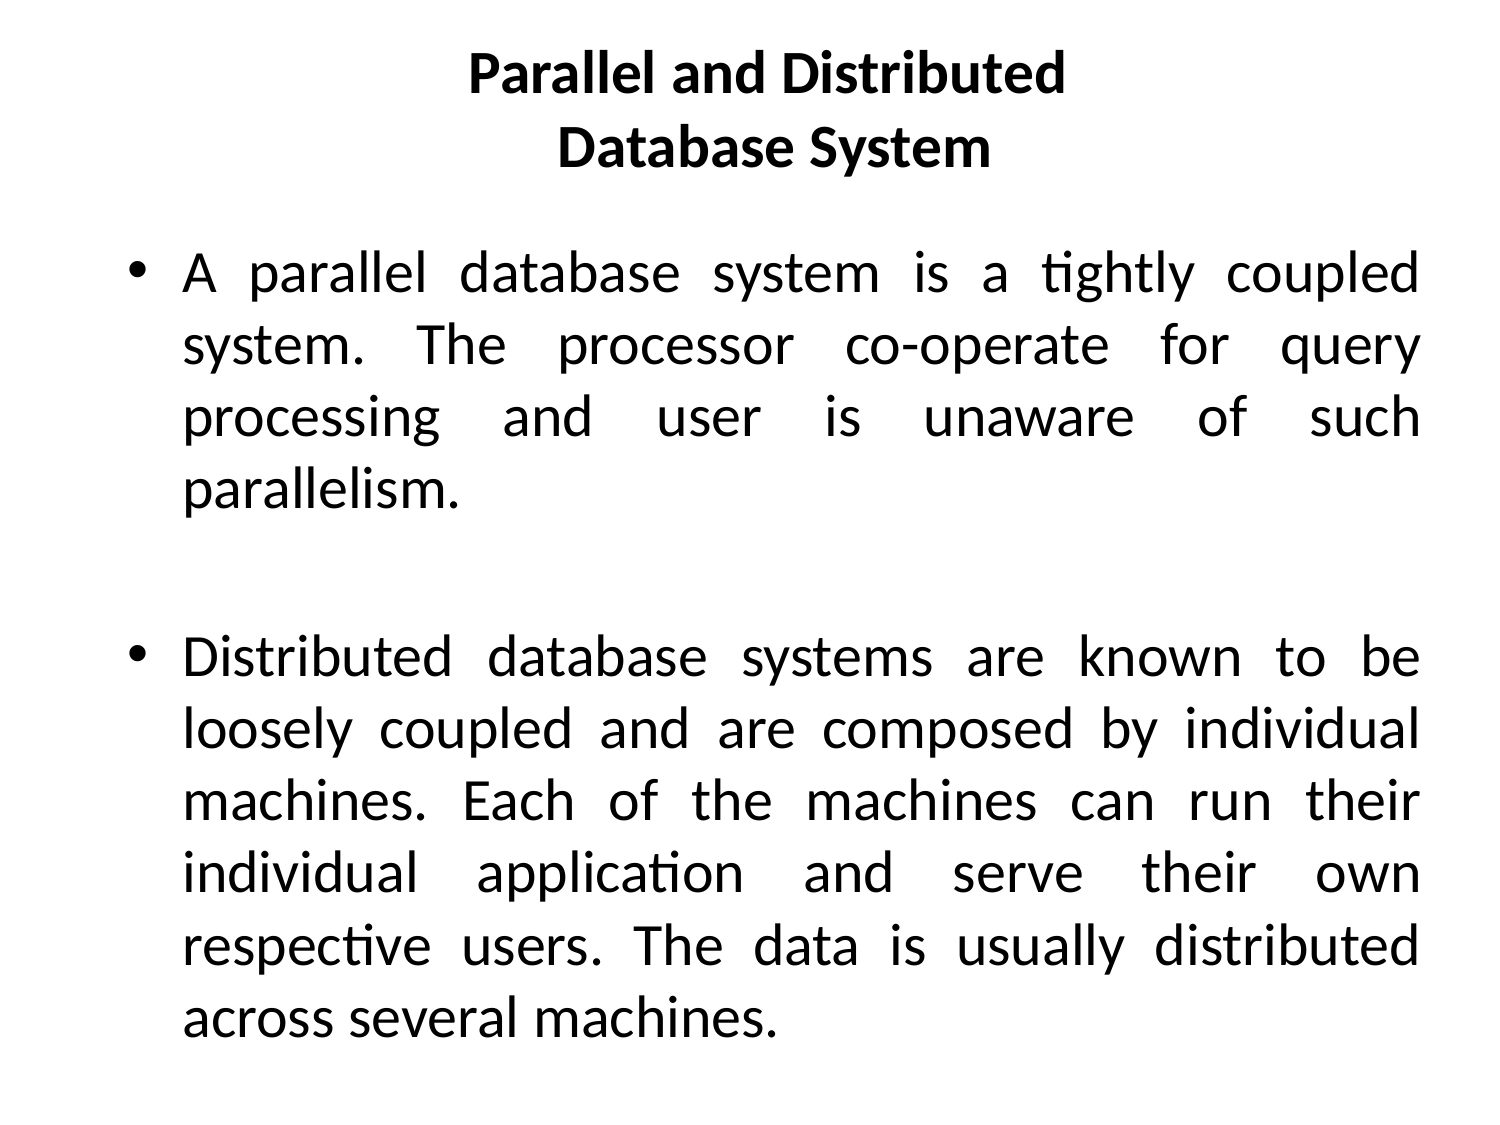

# Parallel and Distributed Database System
A parallel database system is a tightly coupled system. The processor co-operate for query processing and user is unaware of such parallelism.

Distributed database systems are known to be loosely coupled and are composed by individual machines. Each of the machines can run their individual application and serve their own respective users. The data is usually distributed across several machines.